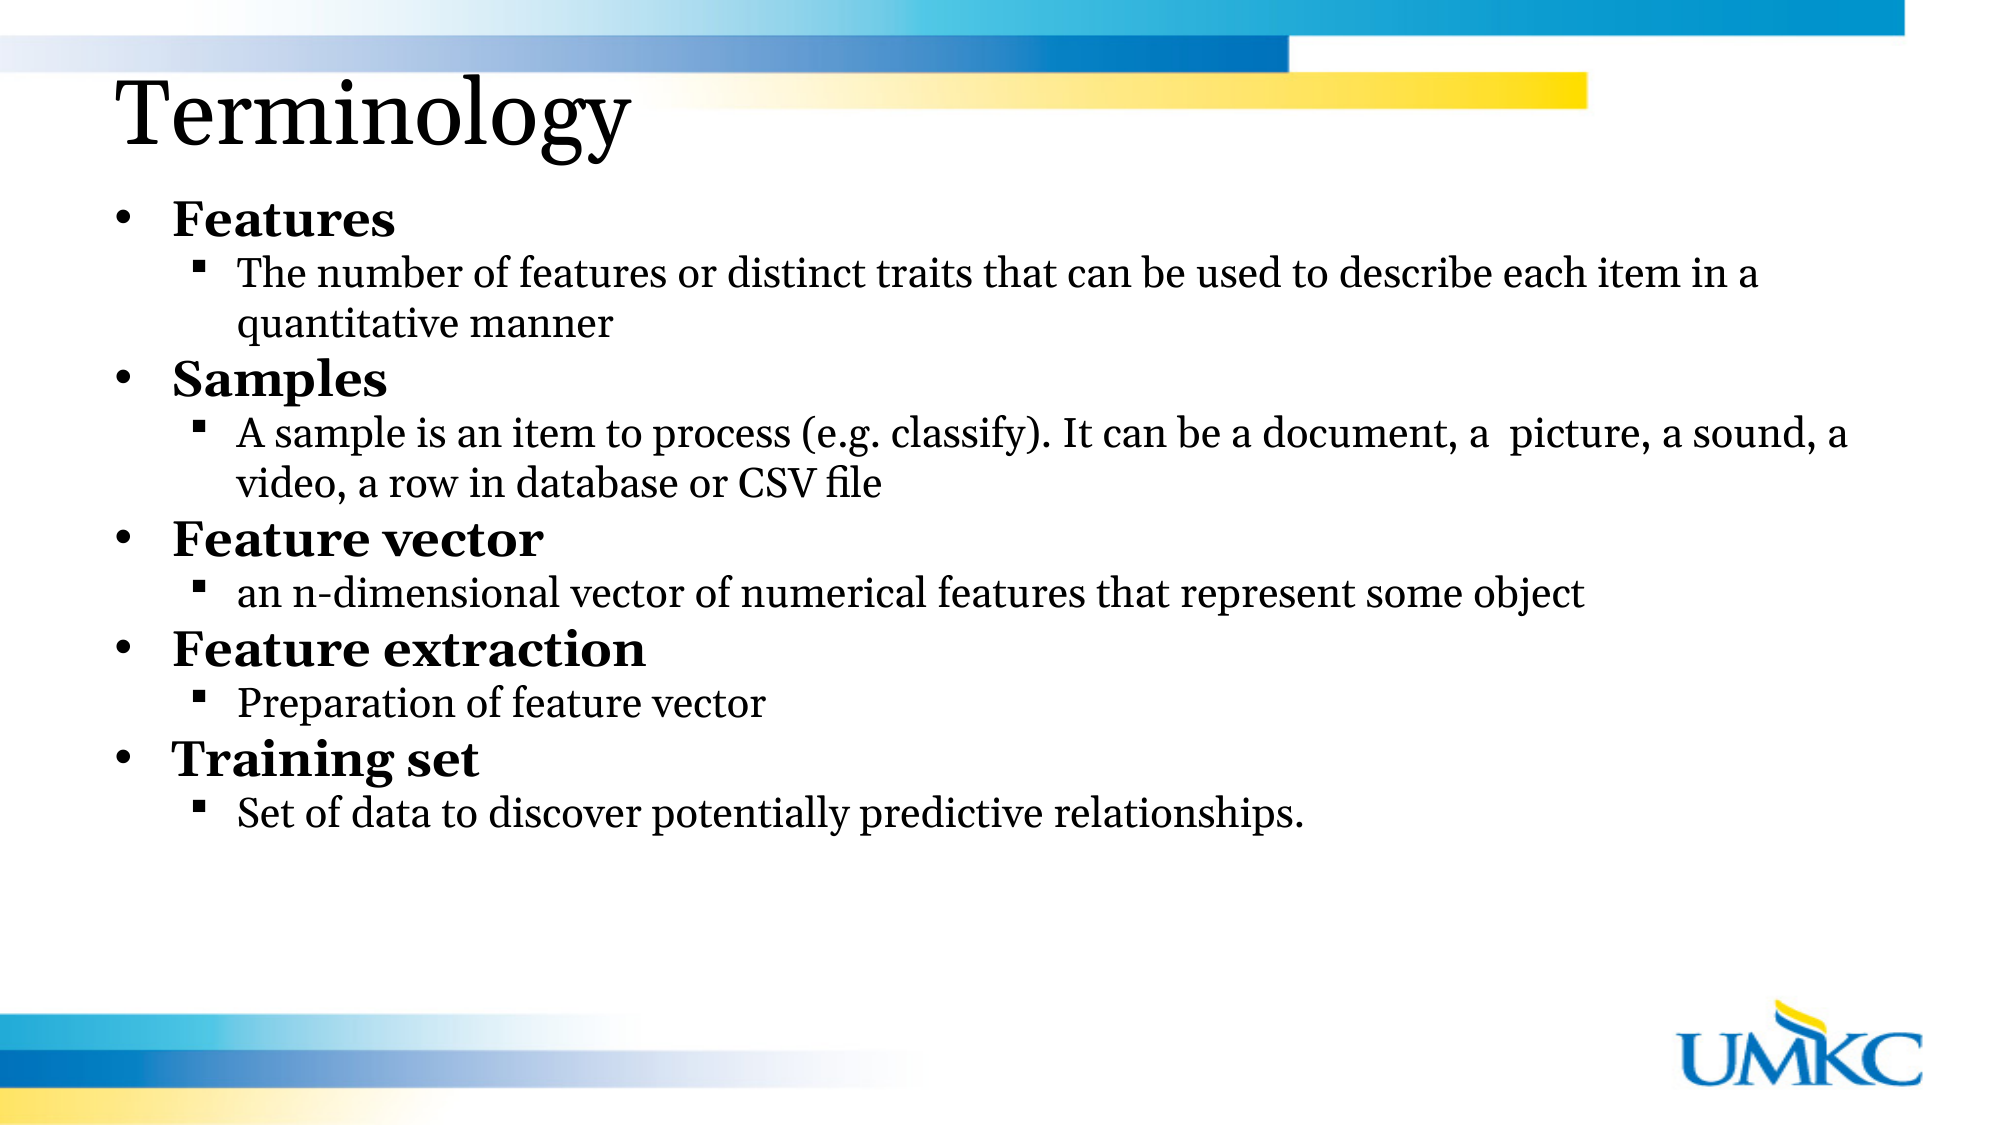

Terminology
Features
The number of features or distinct traits that can be used to describe each item in a quantitative manner
Samples
A sample is an item to process (e.g. classify). It can be a document, a  picture, a sound, a video, a row in database or CSV file
Feature vector
an n-dimensional vector of numerical features that represent some object
Feature extraction
Preparation of feature vector
Training set
Set of data to discover potentially predictive relationships.